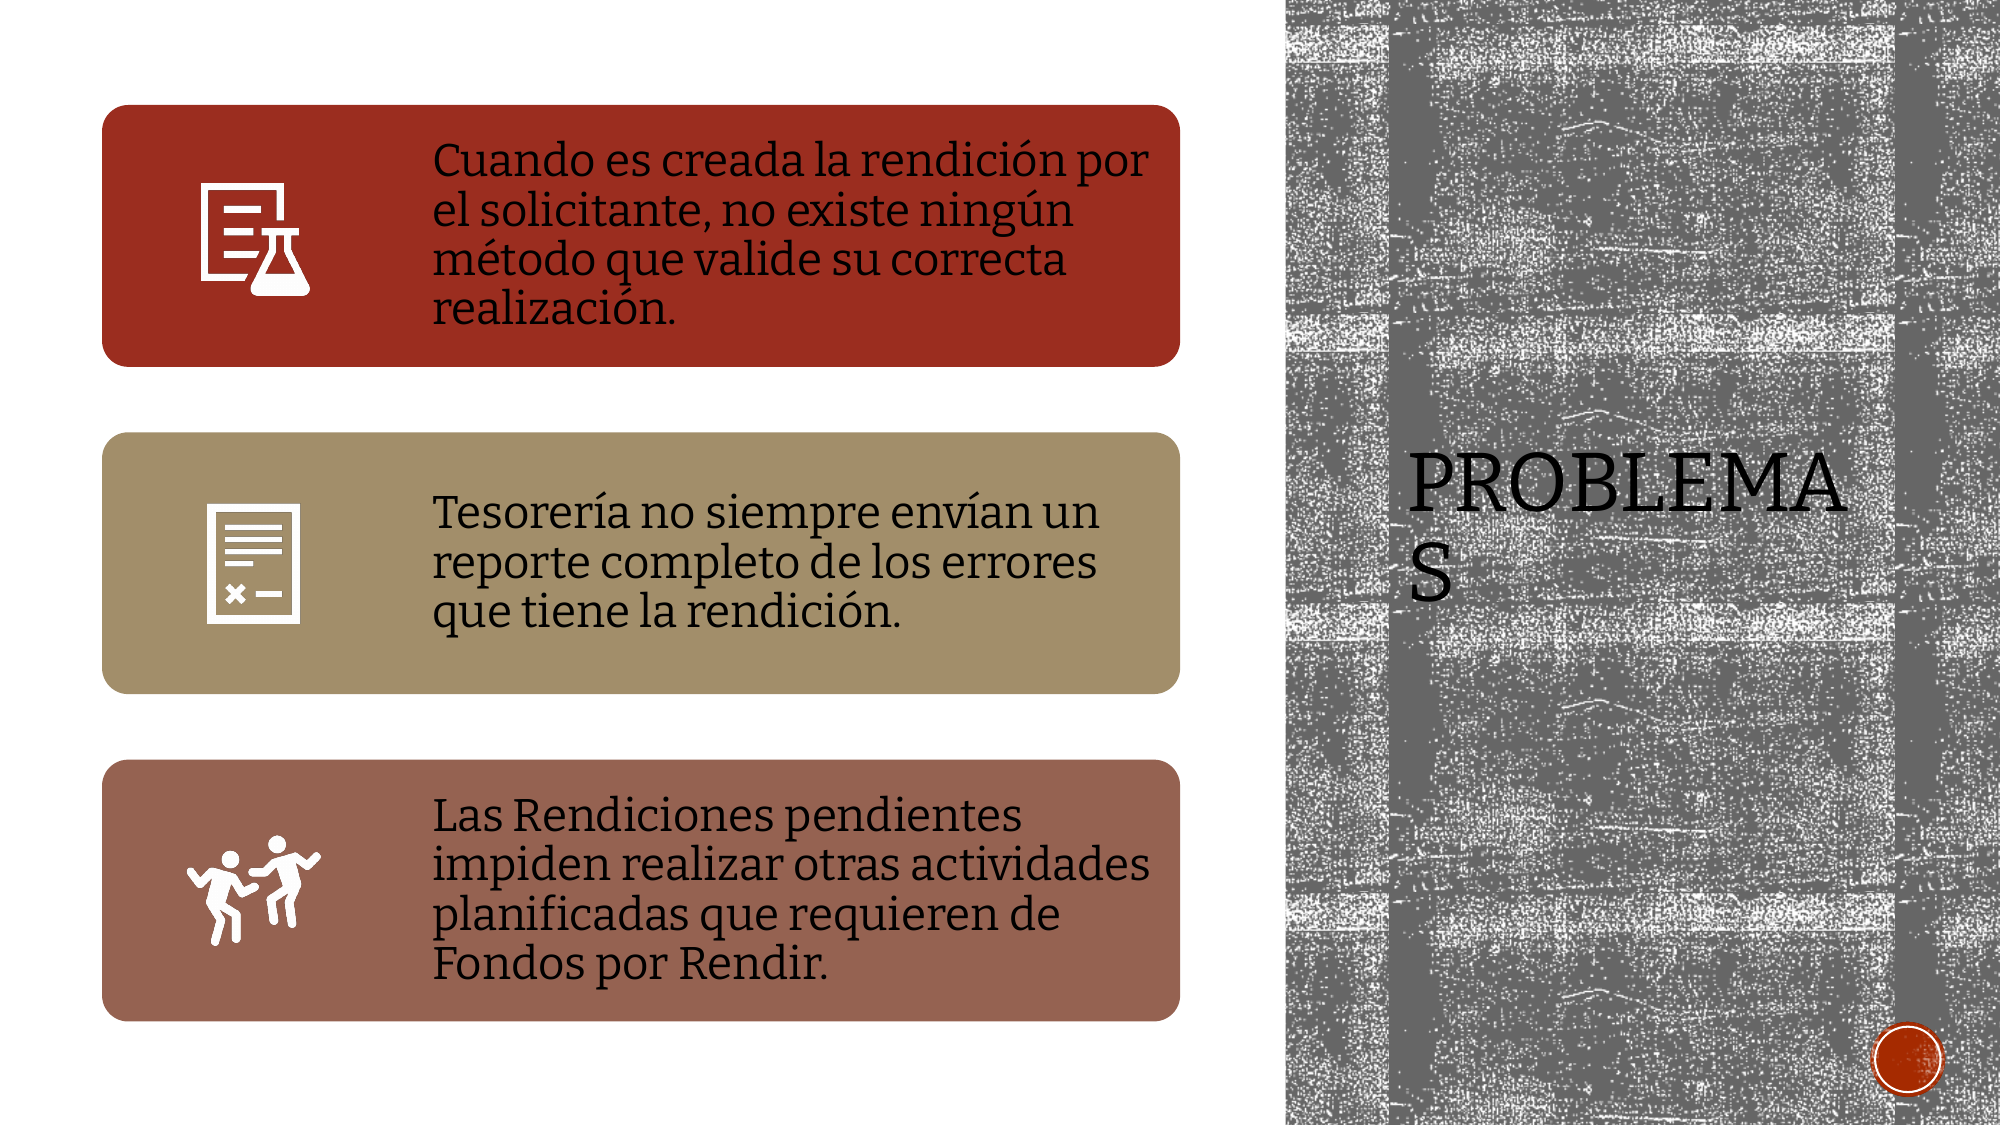

Cuando es creada la rendición por el solicitante, no existe ningún método que valide su correcta realización.
Tesorería no siempre envían un reporte completo de los errores que tiene la rendición.
Las Rendiciones pendientes impiden realizar otras actividades planificadas que requieren de Fondos por Rendir.
# Problemas

5